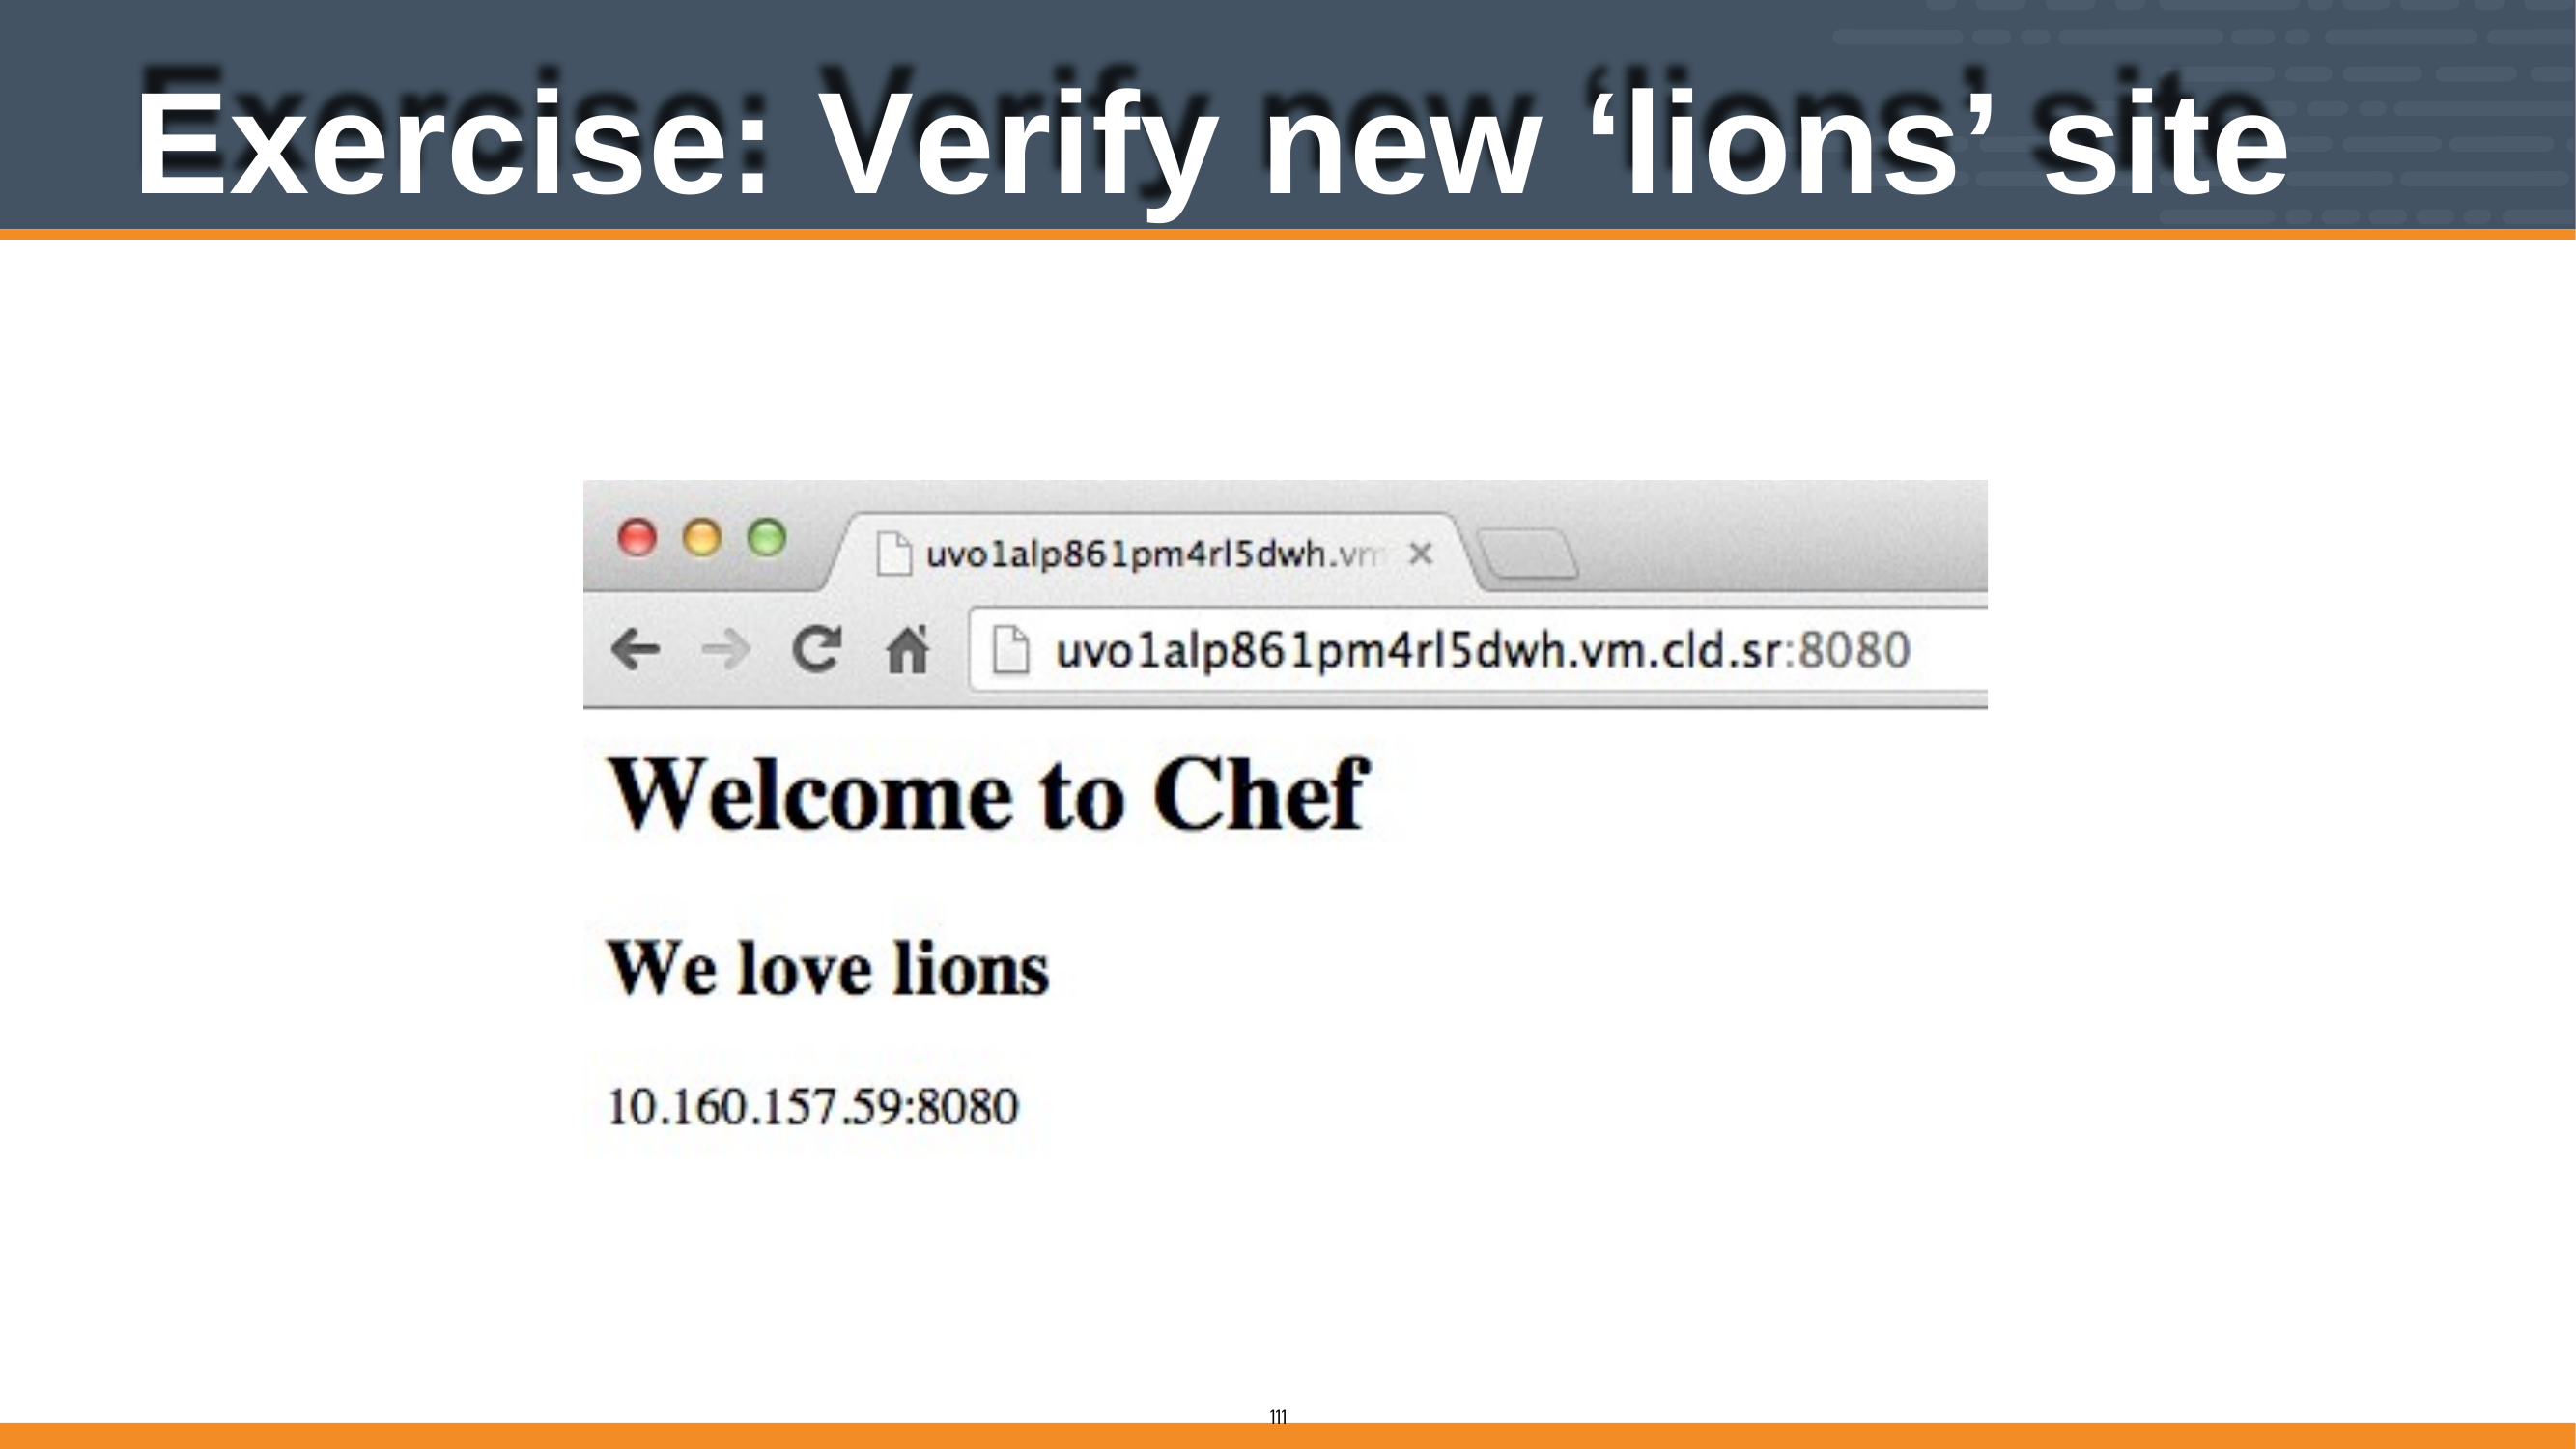

# Exercise: Verify new ‘lions’ site

111